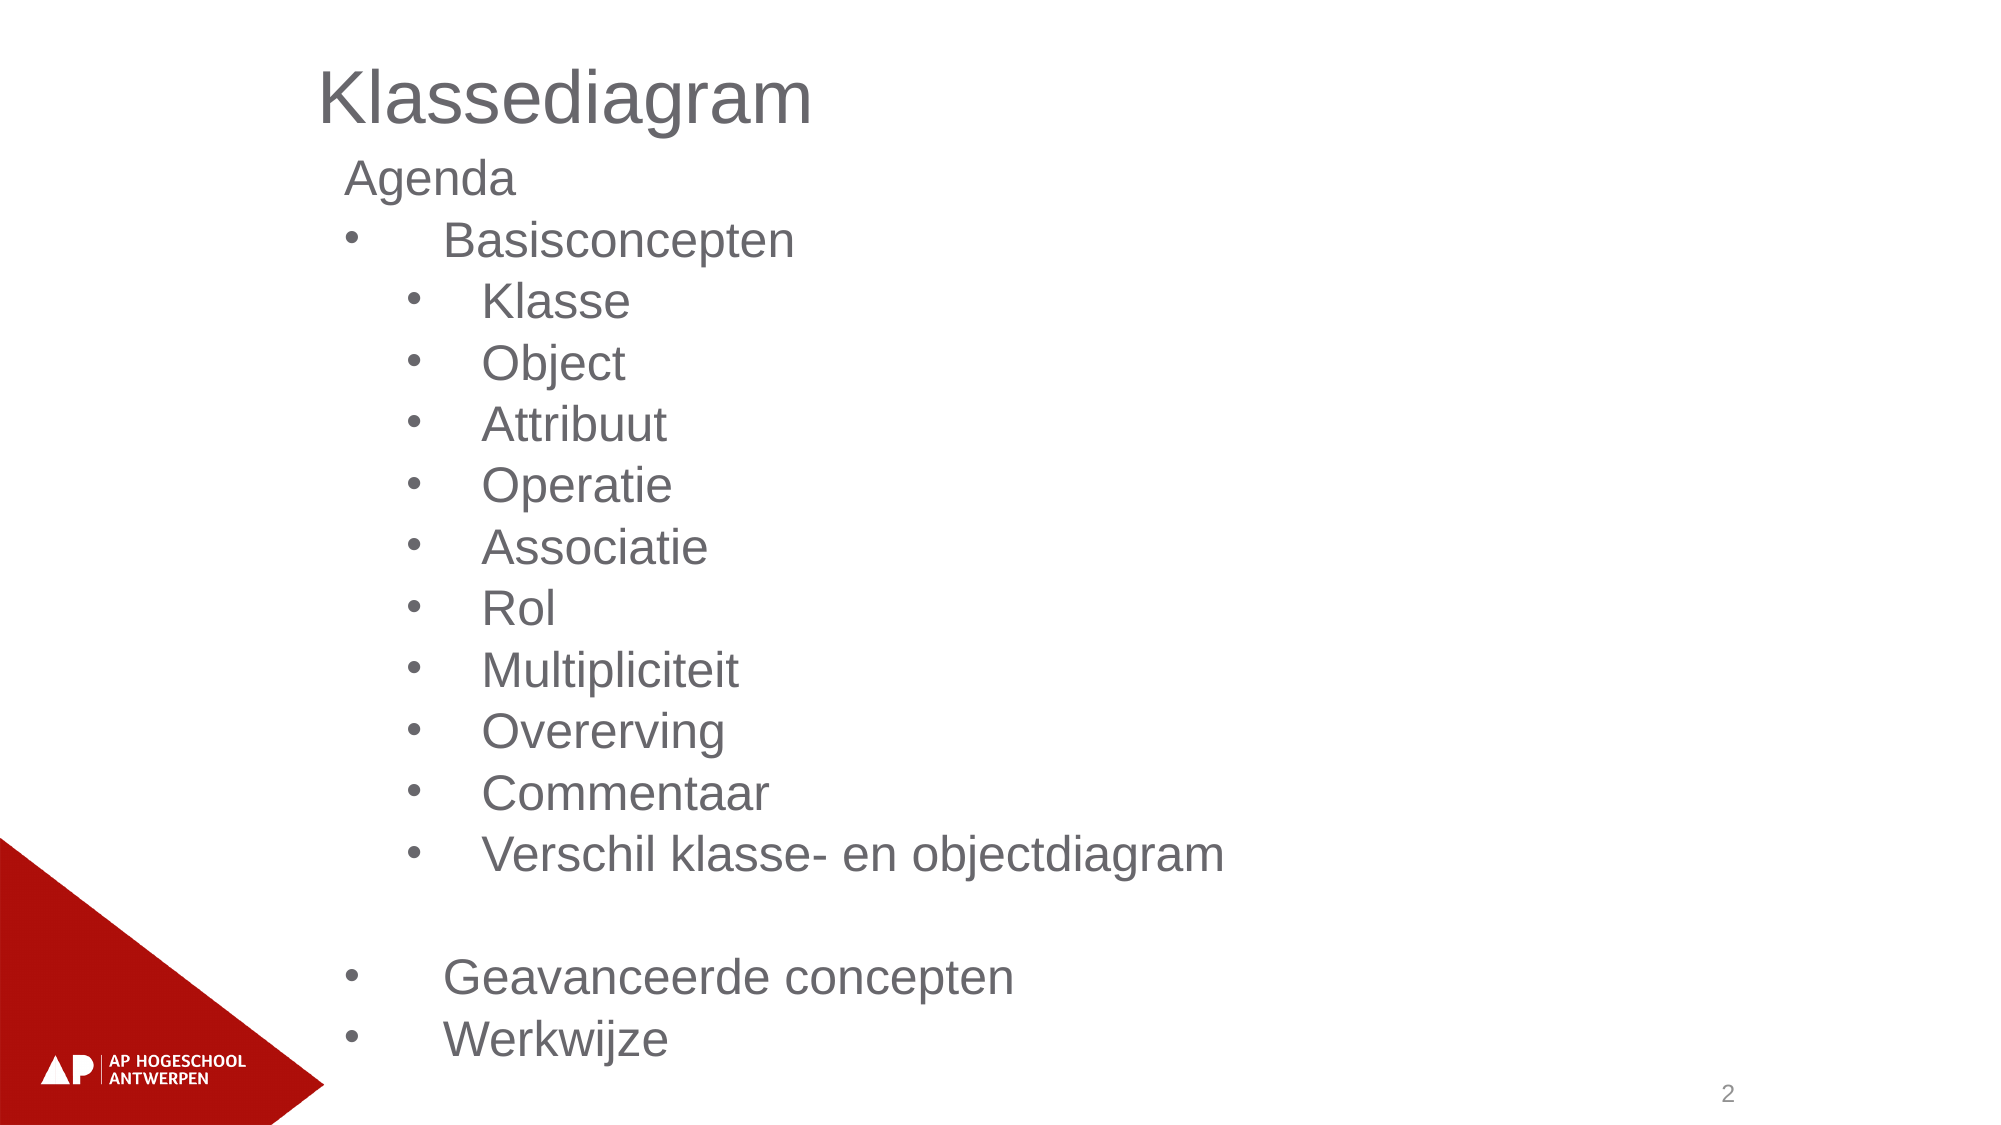

Klassediagram

Agenda
Basisconcepten
Klasse
Object
Attribuut
Operatie
Associatie
Rol
Multipliciteit
Overerving
Commentaar
Verschil klasse- en objectdiagram

Geavanceerde concepten
Werkwijze

2